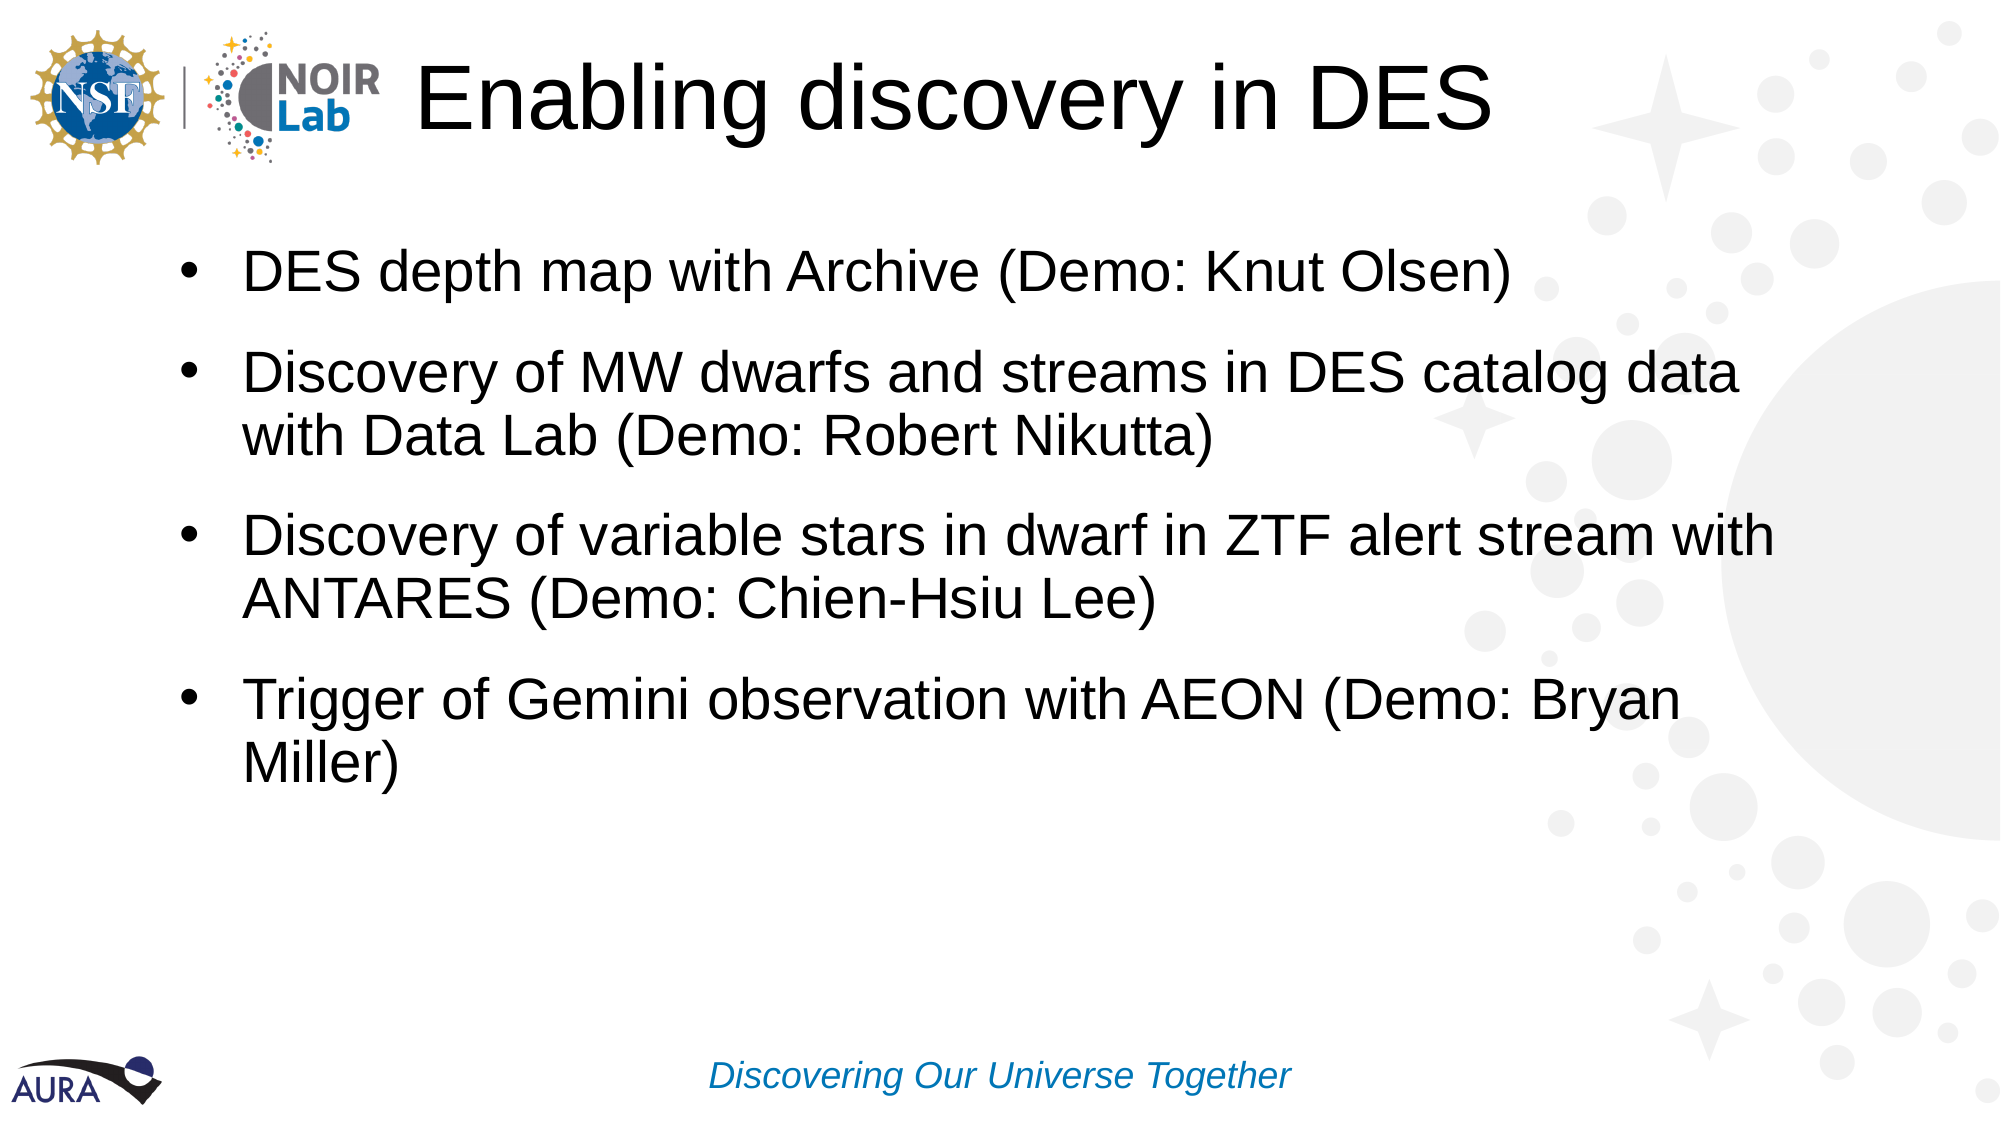

# Enabling discovery in DES
DES depth map with Archive (Demo: Knut Olsen)
Discovery of MW dwarfs and streams in DES catalog data with Data Lab (Demo: Robert Nikutta)
Discovery of variable stars in dwarf in ZTF alert stream with ANTARES (Demo: Chien-Hsiu Lee)
Trigger of Gemini observation with AEON (Demo: Bryan Miller)